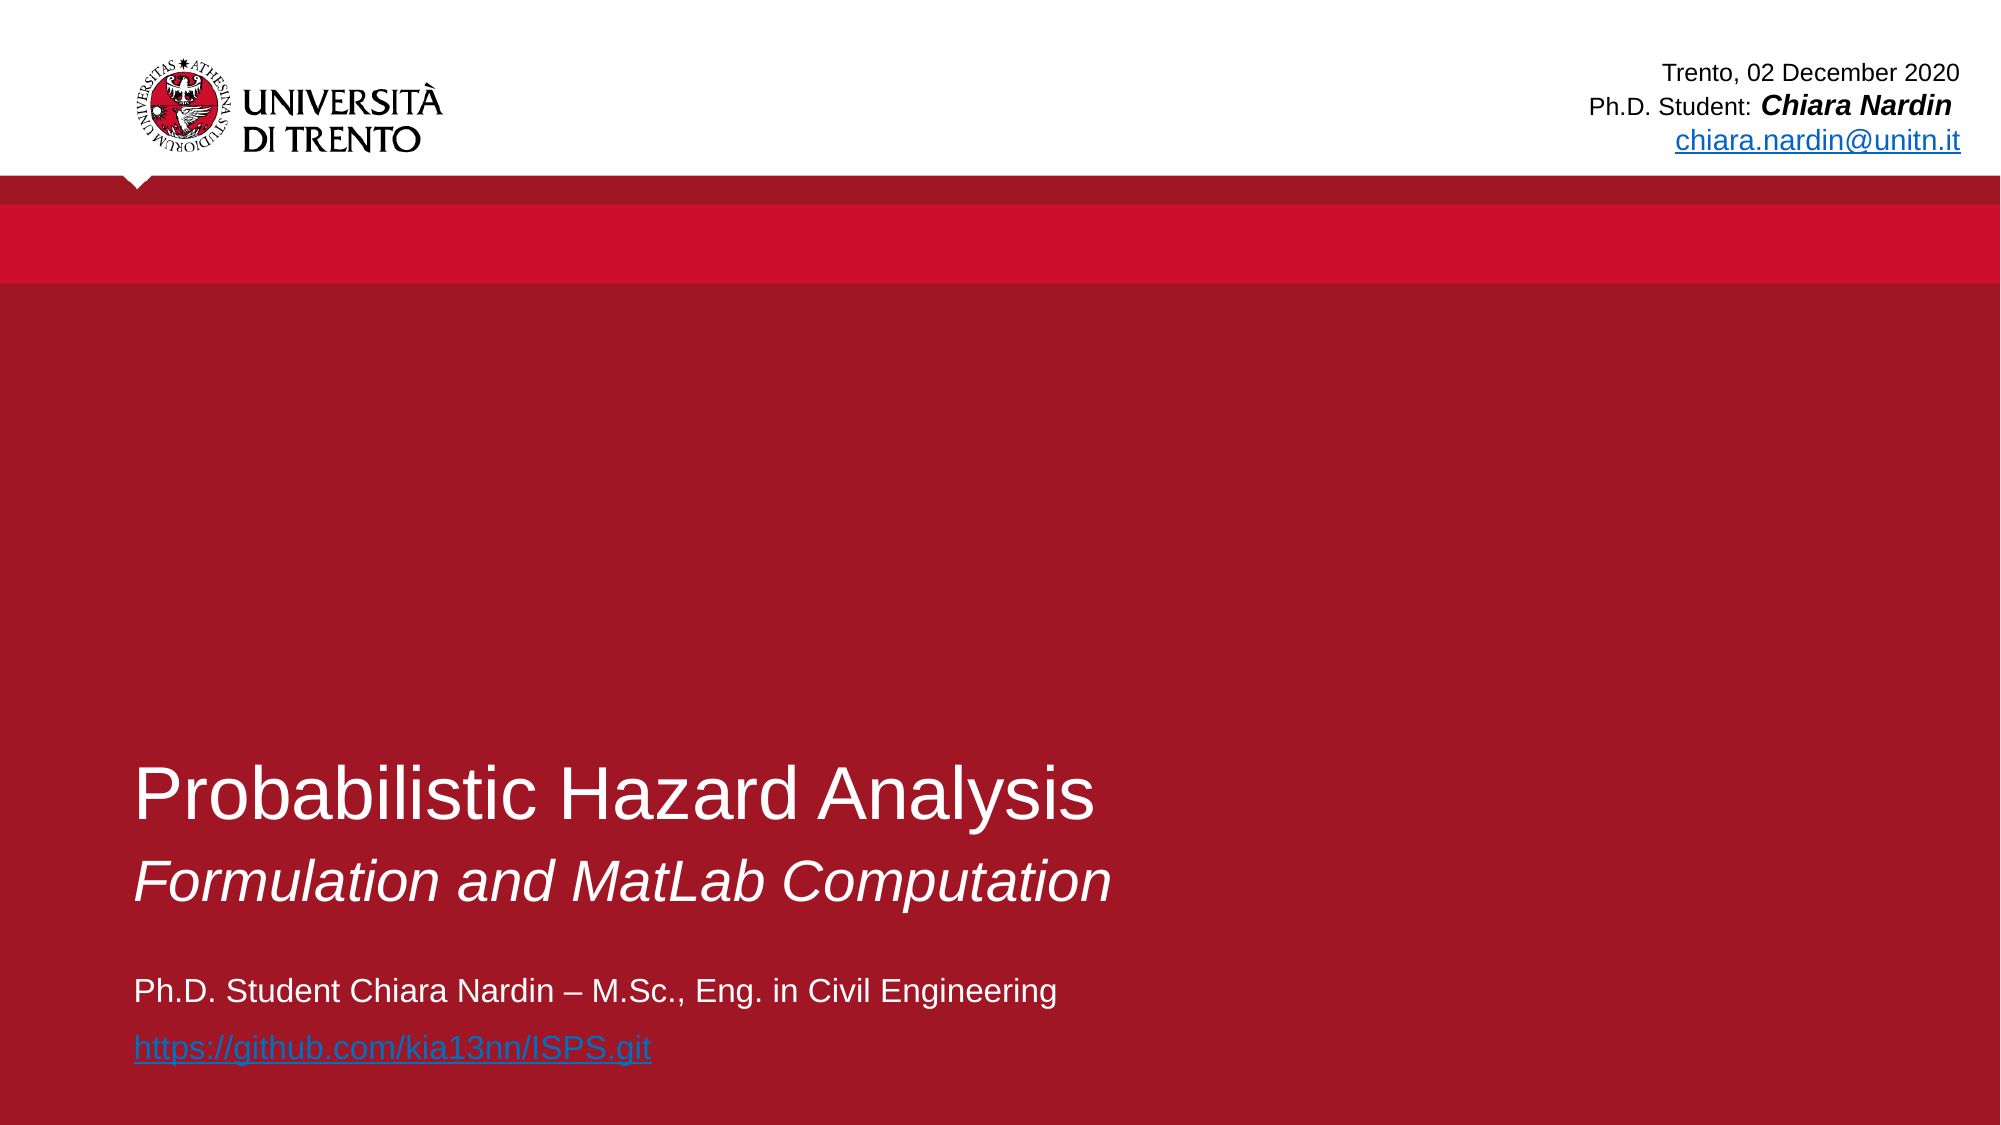

Trento, 02 December 2020
Ph.D. Student: Chiara Nardin
chiara.nardin@unitn.it
Probabilistic Hazard Analysis
Formulation and MatLab Computation
Ph.D. Student Chiara Nardin – M.Sc., Eng. in Civil Engineering
https://github.com/kia13nn/ISPS.git